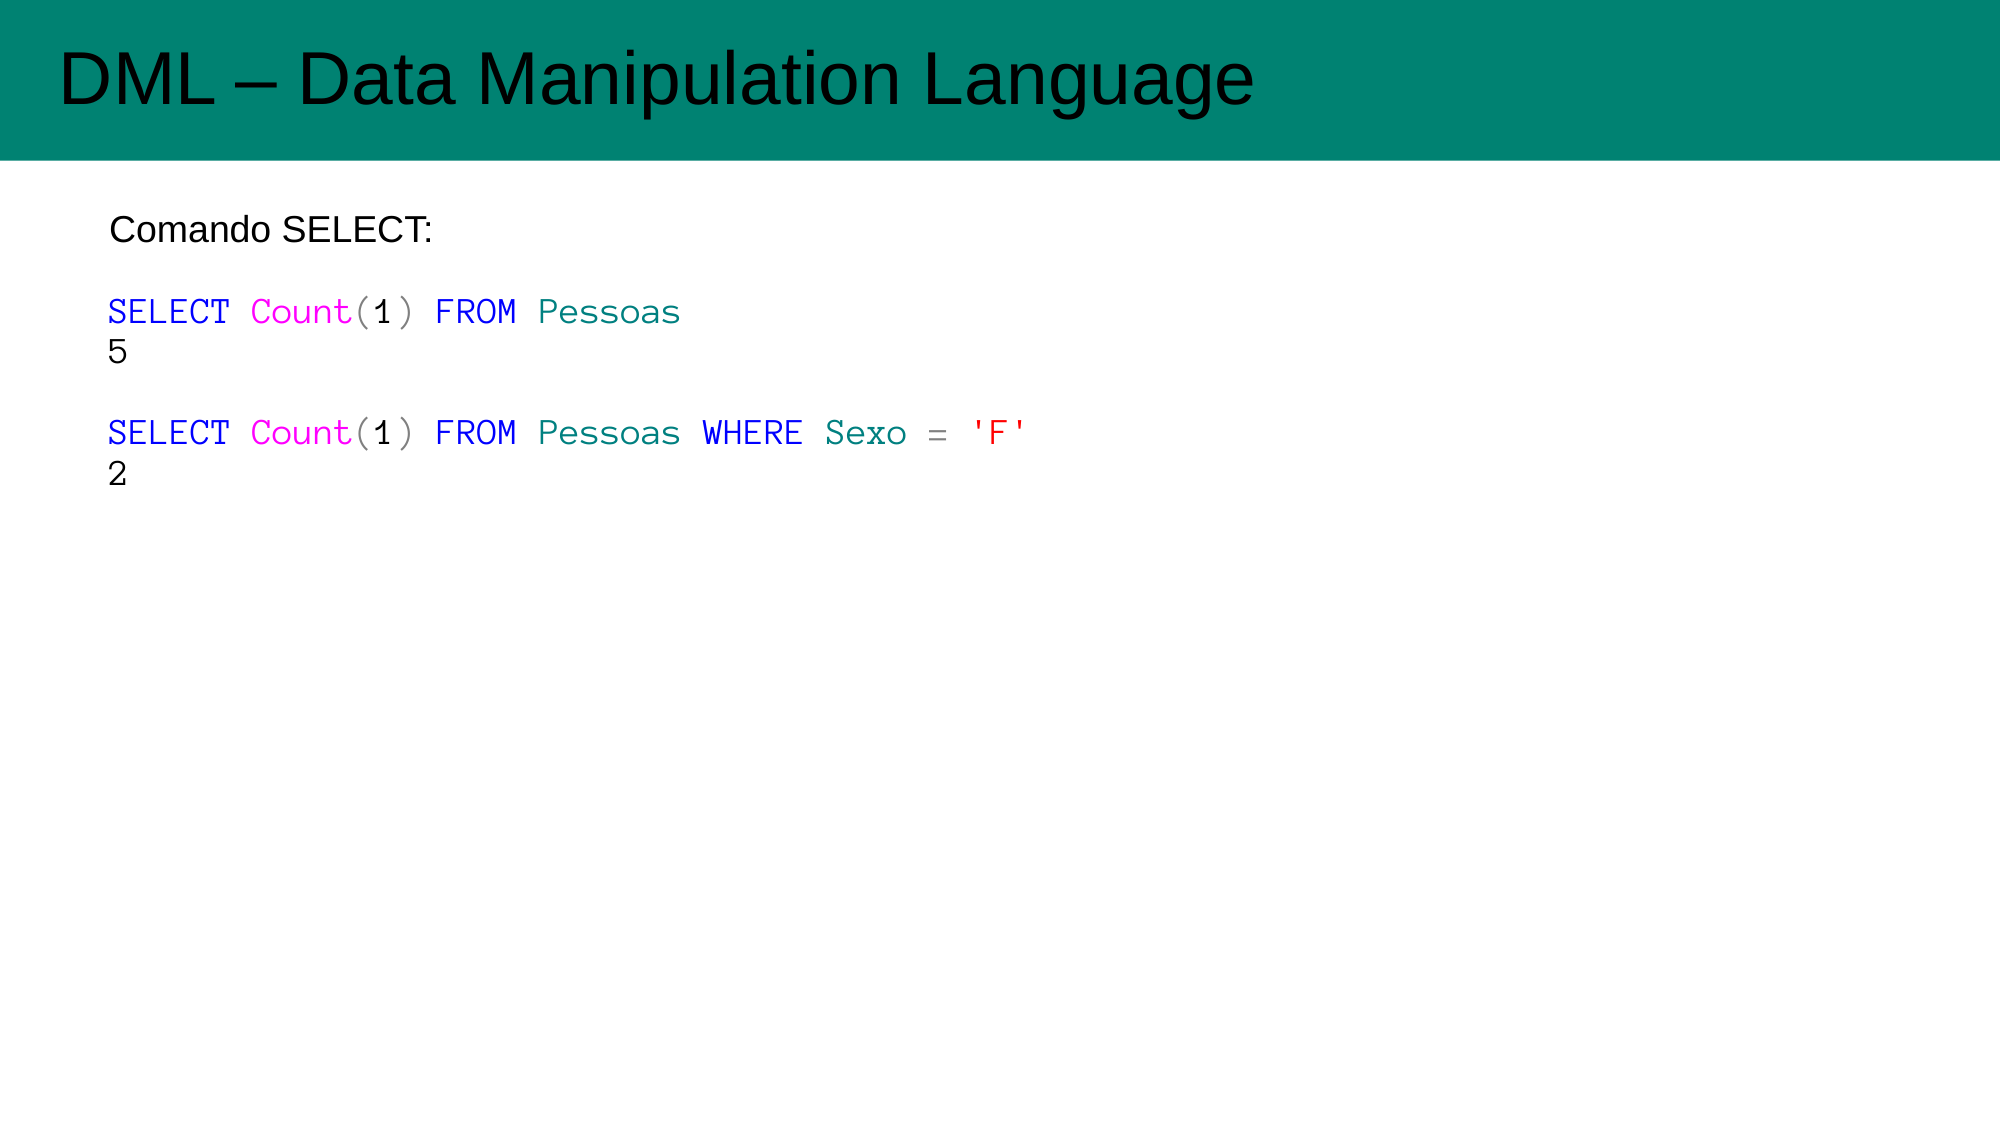

DML – Data Manipulation Language
#
Comando SELECT:

SELECT Count(1) FROM Pessoas
5

SELECT Count(1) FROM Pessoas WHERE Sexo = 'F'
2